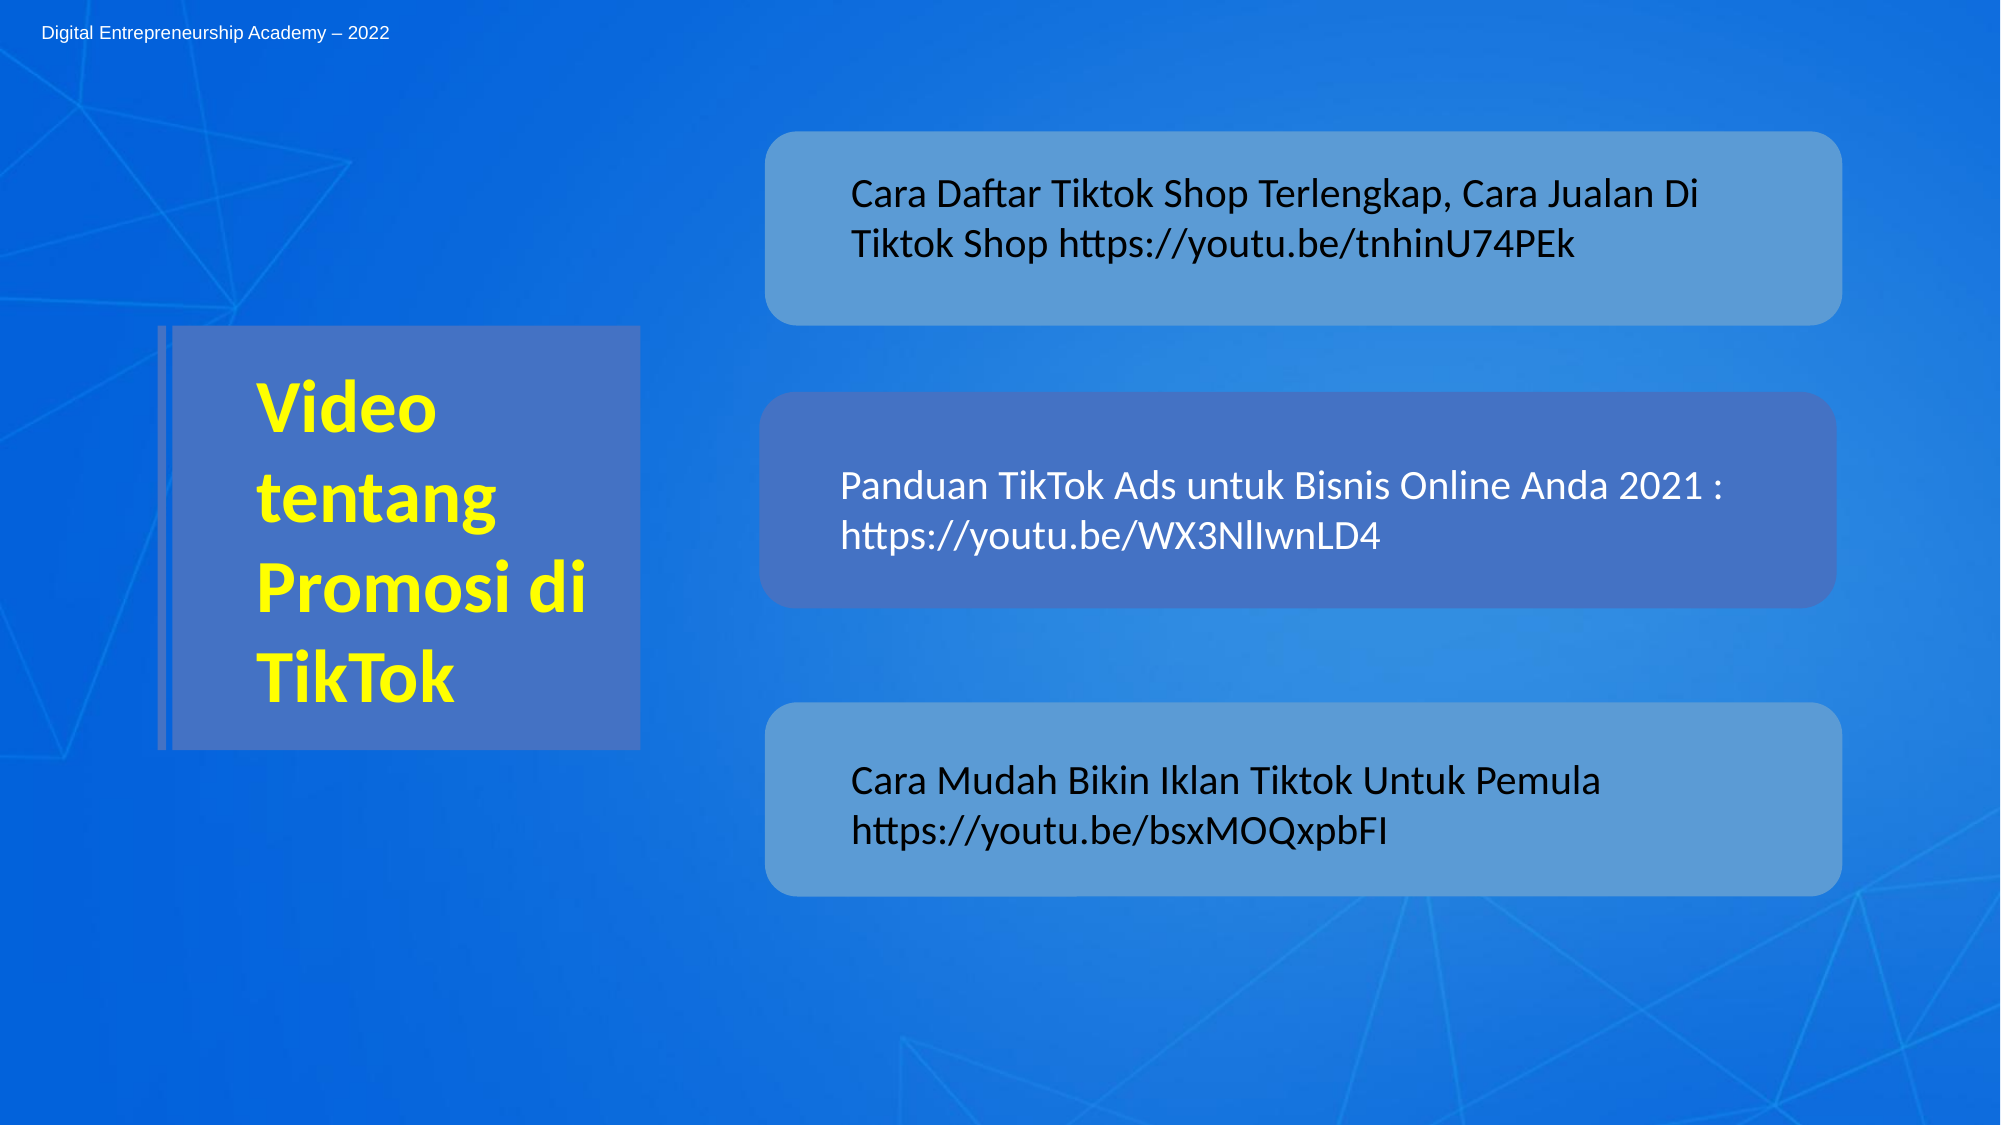

Digital Entrepreneurship Academy – 2022

Cara Daftar Tiktok Shop Terlengkap, Cara Jualan Di Tiktok Shop https://youtu.be/tnhinU74PEk

Video tentang Promosi di TikTok

Panduan TikTok Ads untuk Bisnis Online Anda 2021 : https://youtu.be/WX3NlIwnLD4

Cara Mudah Bikin Iklan Tiktok Untuk Pemula https://youtu.be/bsxMOQxpbFI